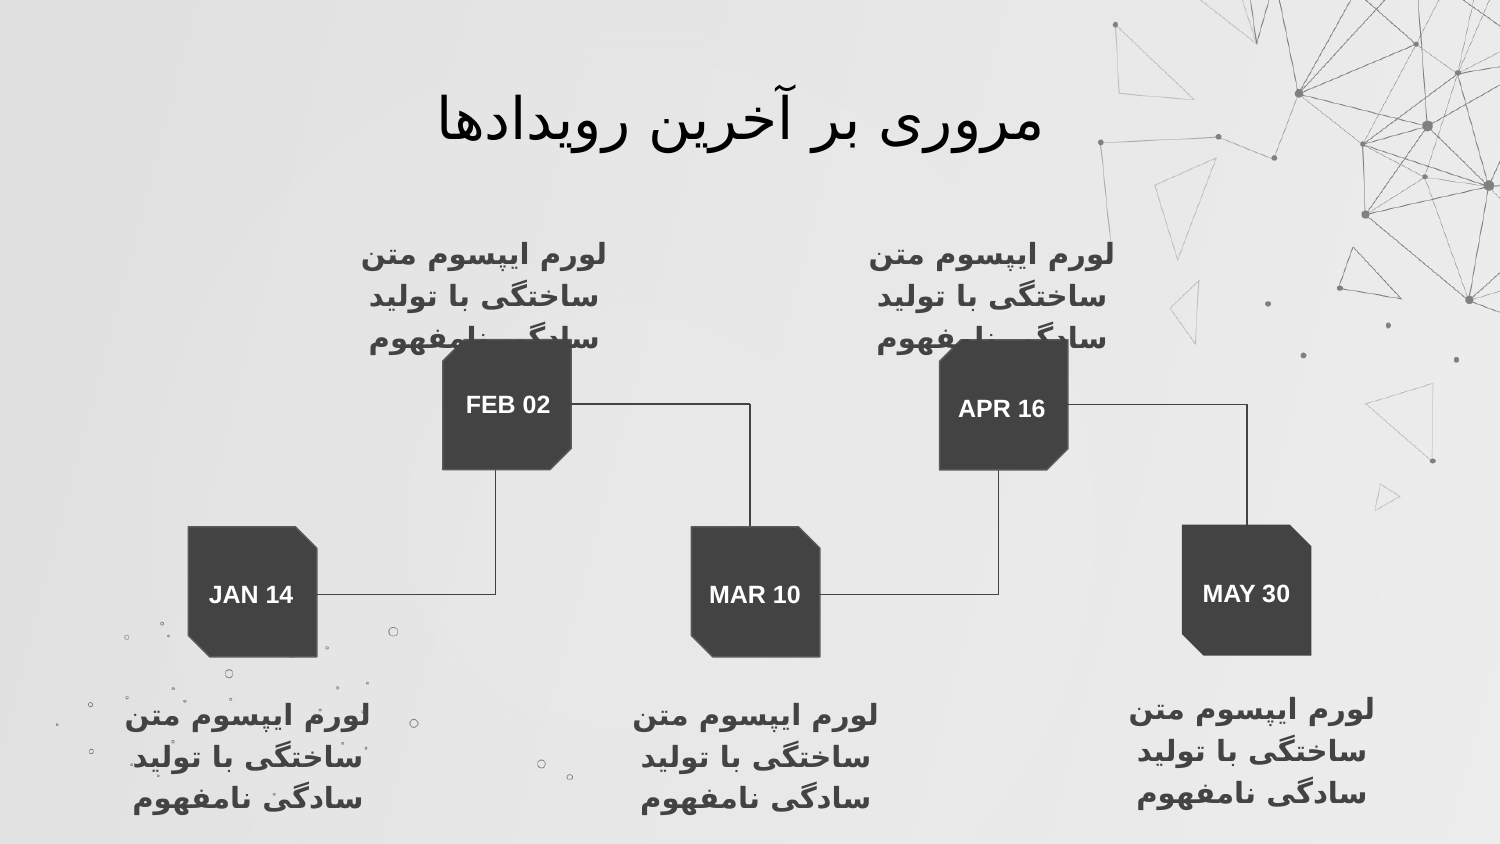

مروری بر آخرین رویدادها
لورم ایپسوم متن ساختگی با تولید سادگی نامفهوم
لورم ایپسوم متن ساختگی با تولید سادگی نامفهوم

FEB 02
APR 16

MAY 30
JAN 14
MAR 10
لورم ایپسوم متن ساختگی با تولید سادگی نامفهوم
لورم ایپسوم متن ساختگی با تولید سادگی نامفهوم
لورم ایپسوم متن ساختگی با تولید سادگی نامفهوم